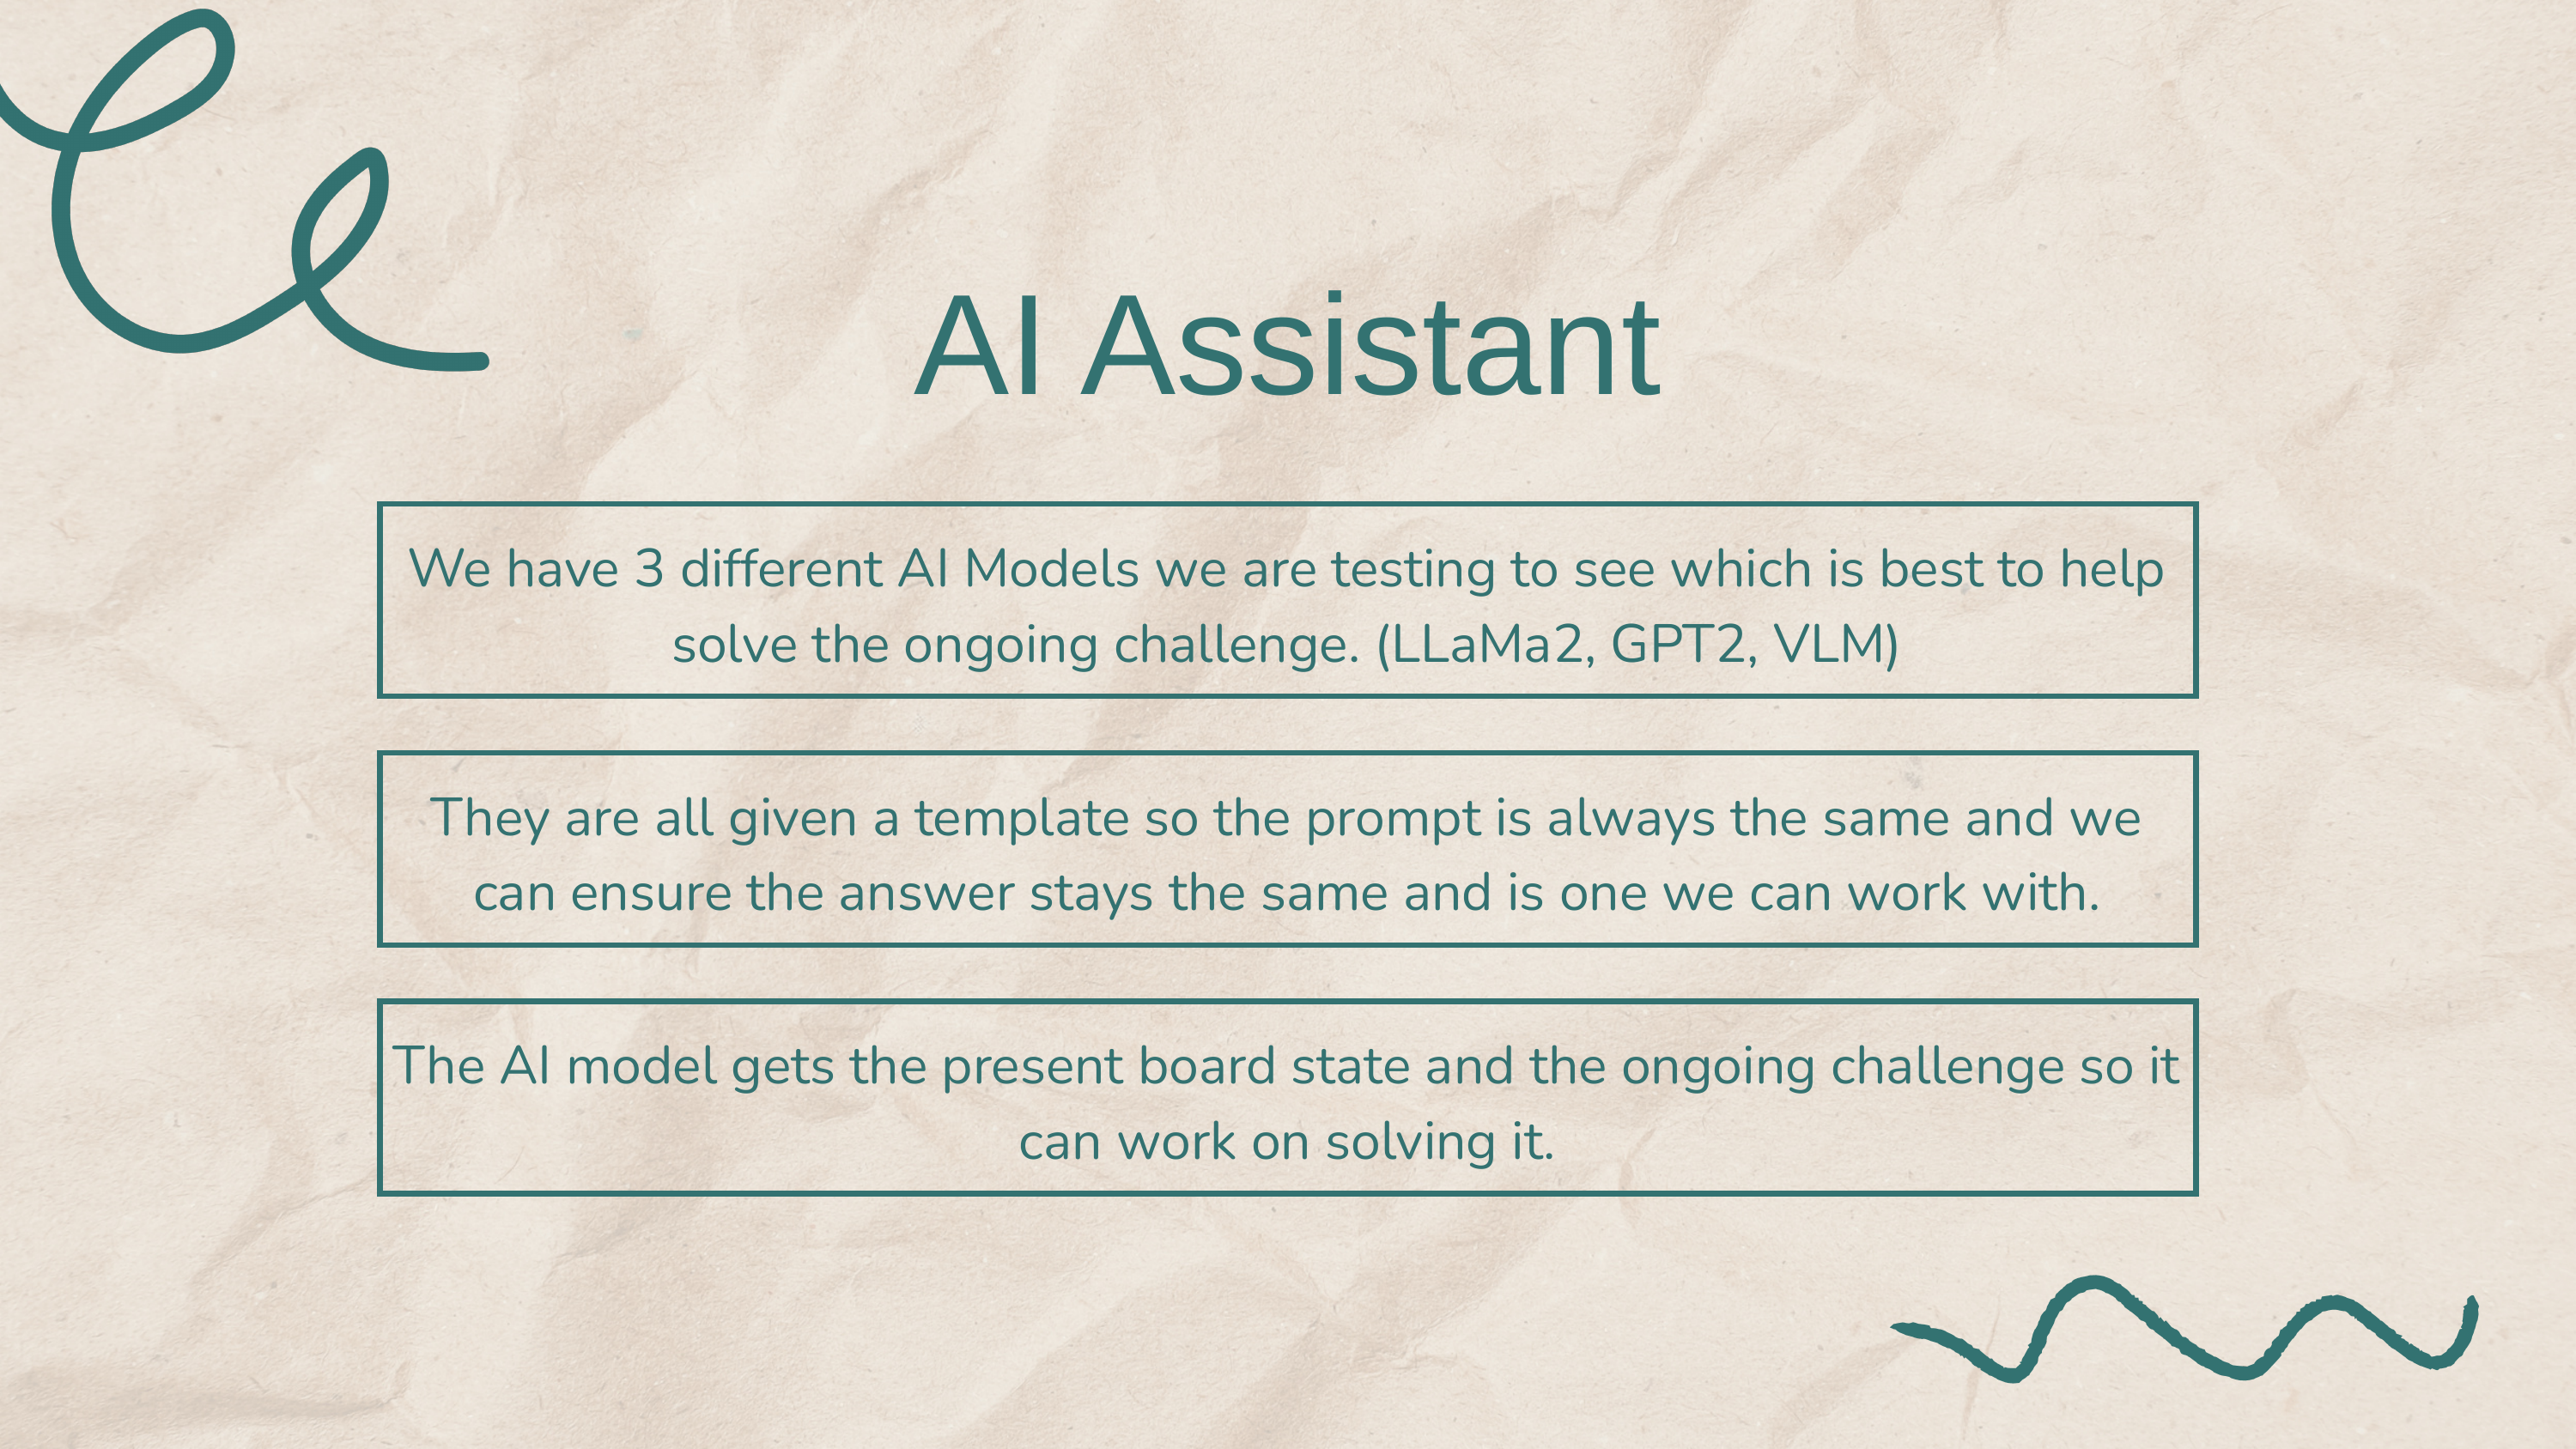

AI Assistant

We have 3 different AI Models we are testing to see which is best to help solve the ongoing challenge. (LLaMa2, GPT2, VLM)

They are all given a template so the prompt is always the same and we can ensure the answer stays the same and is one we can work with.

The AI model gets the present board state and the ongoing challenge so it can work on solving it.